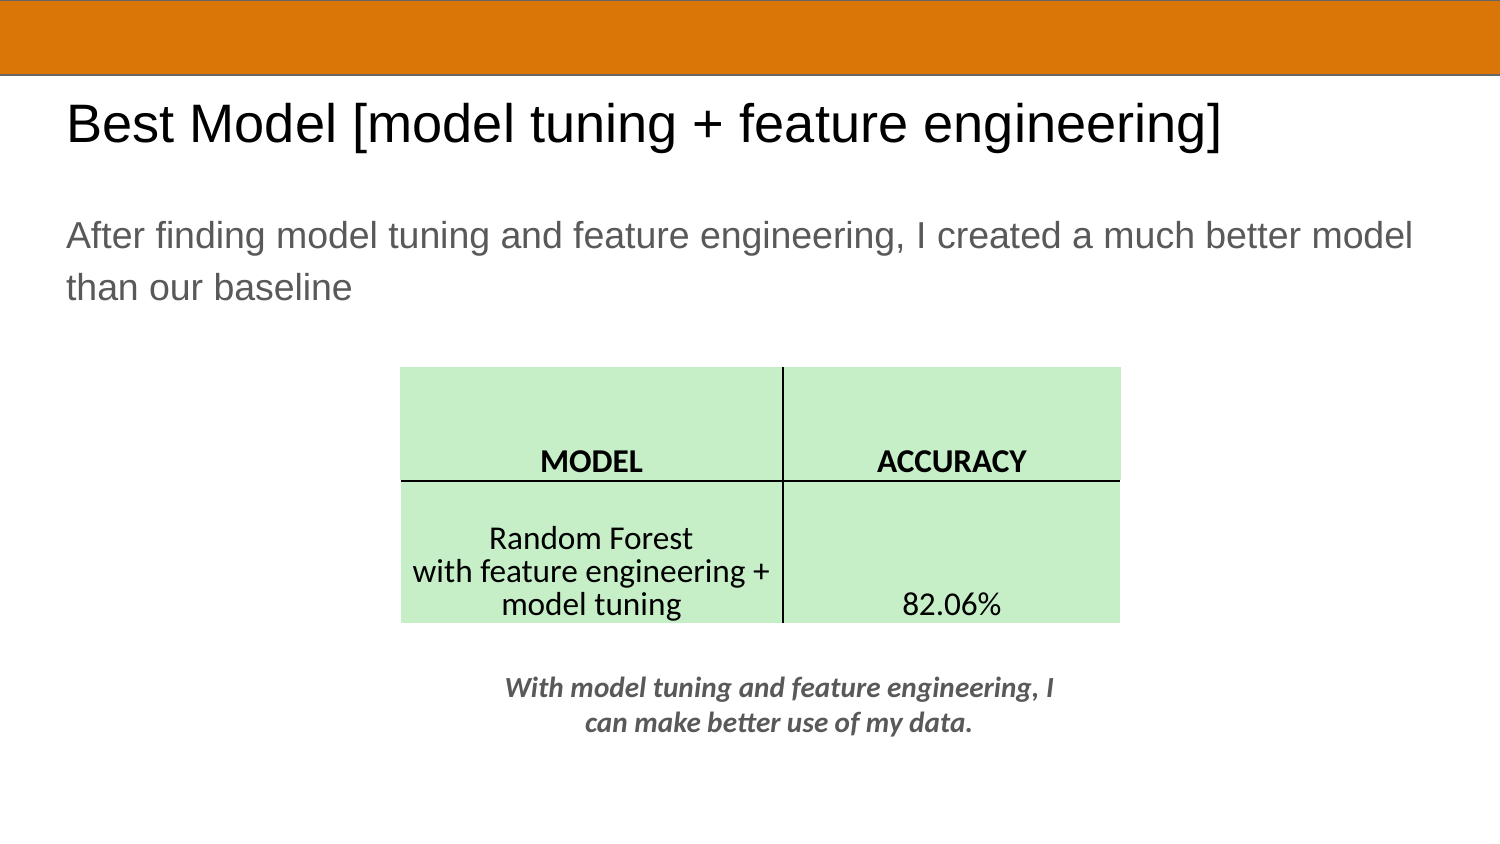

# Best Model [model tuning + feature engineering]
After finding model tuning and feature engineering, I created a much better model than our baseline
| MODEL | ACCURACY |
| --- | --- |
| Random Forest with feature engineering + model tuning | 82.06% |
With model tuning and feature engineering, I can make better use of my data.